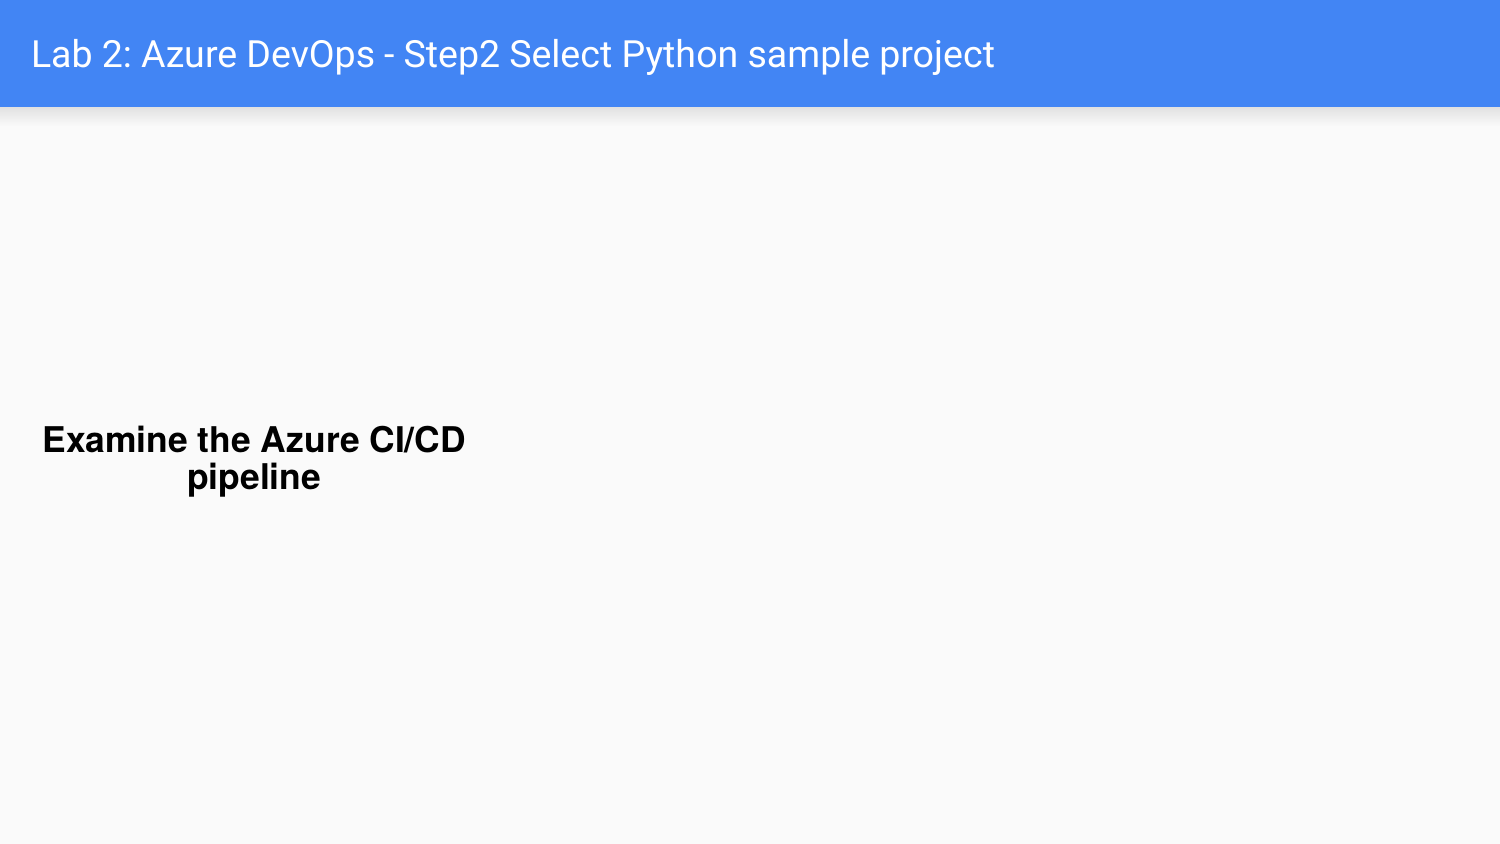

# Lab 2: Azure DevOps - Step2 Select Python sample project
Examine the Azure CI/CD pipeline